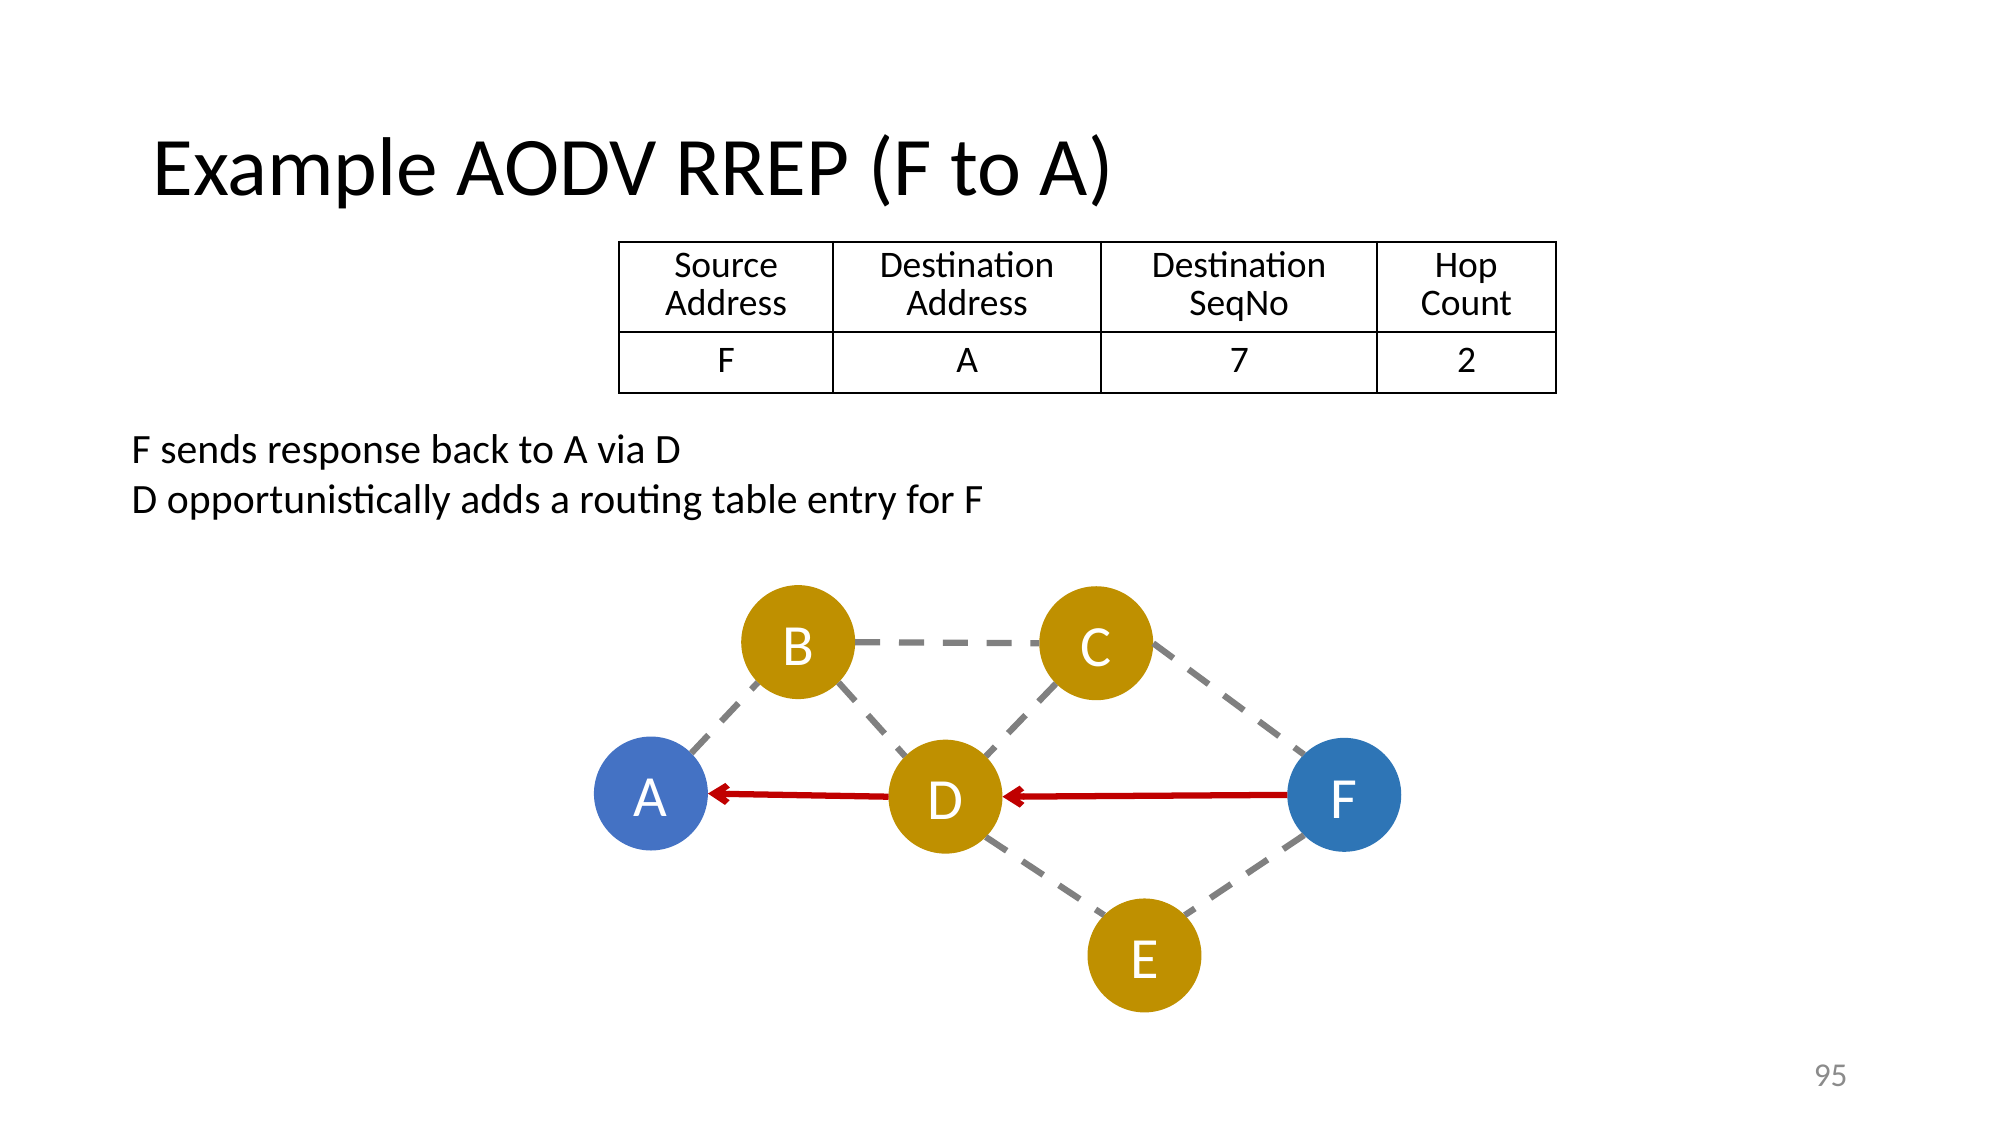

# Example AODV RREP (F to A)
| Source Address | Destination Address | Destination SeqNo | Hop Count |
| --- | --- | --- | --- |
| F | A | 7 | 2 |
F sends response back to A via D
D opportunistically adds a routing table entry for F
B
C
A
F
D
E
95